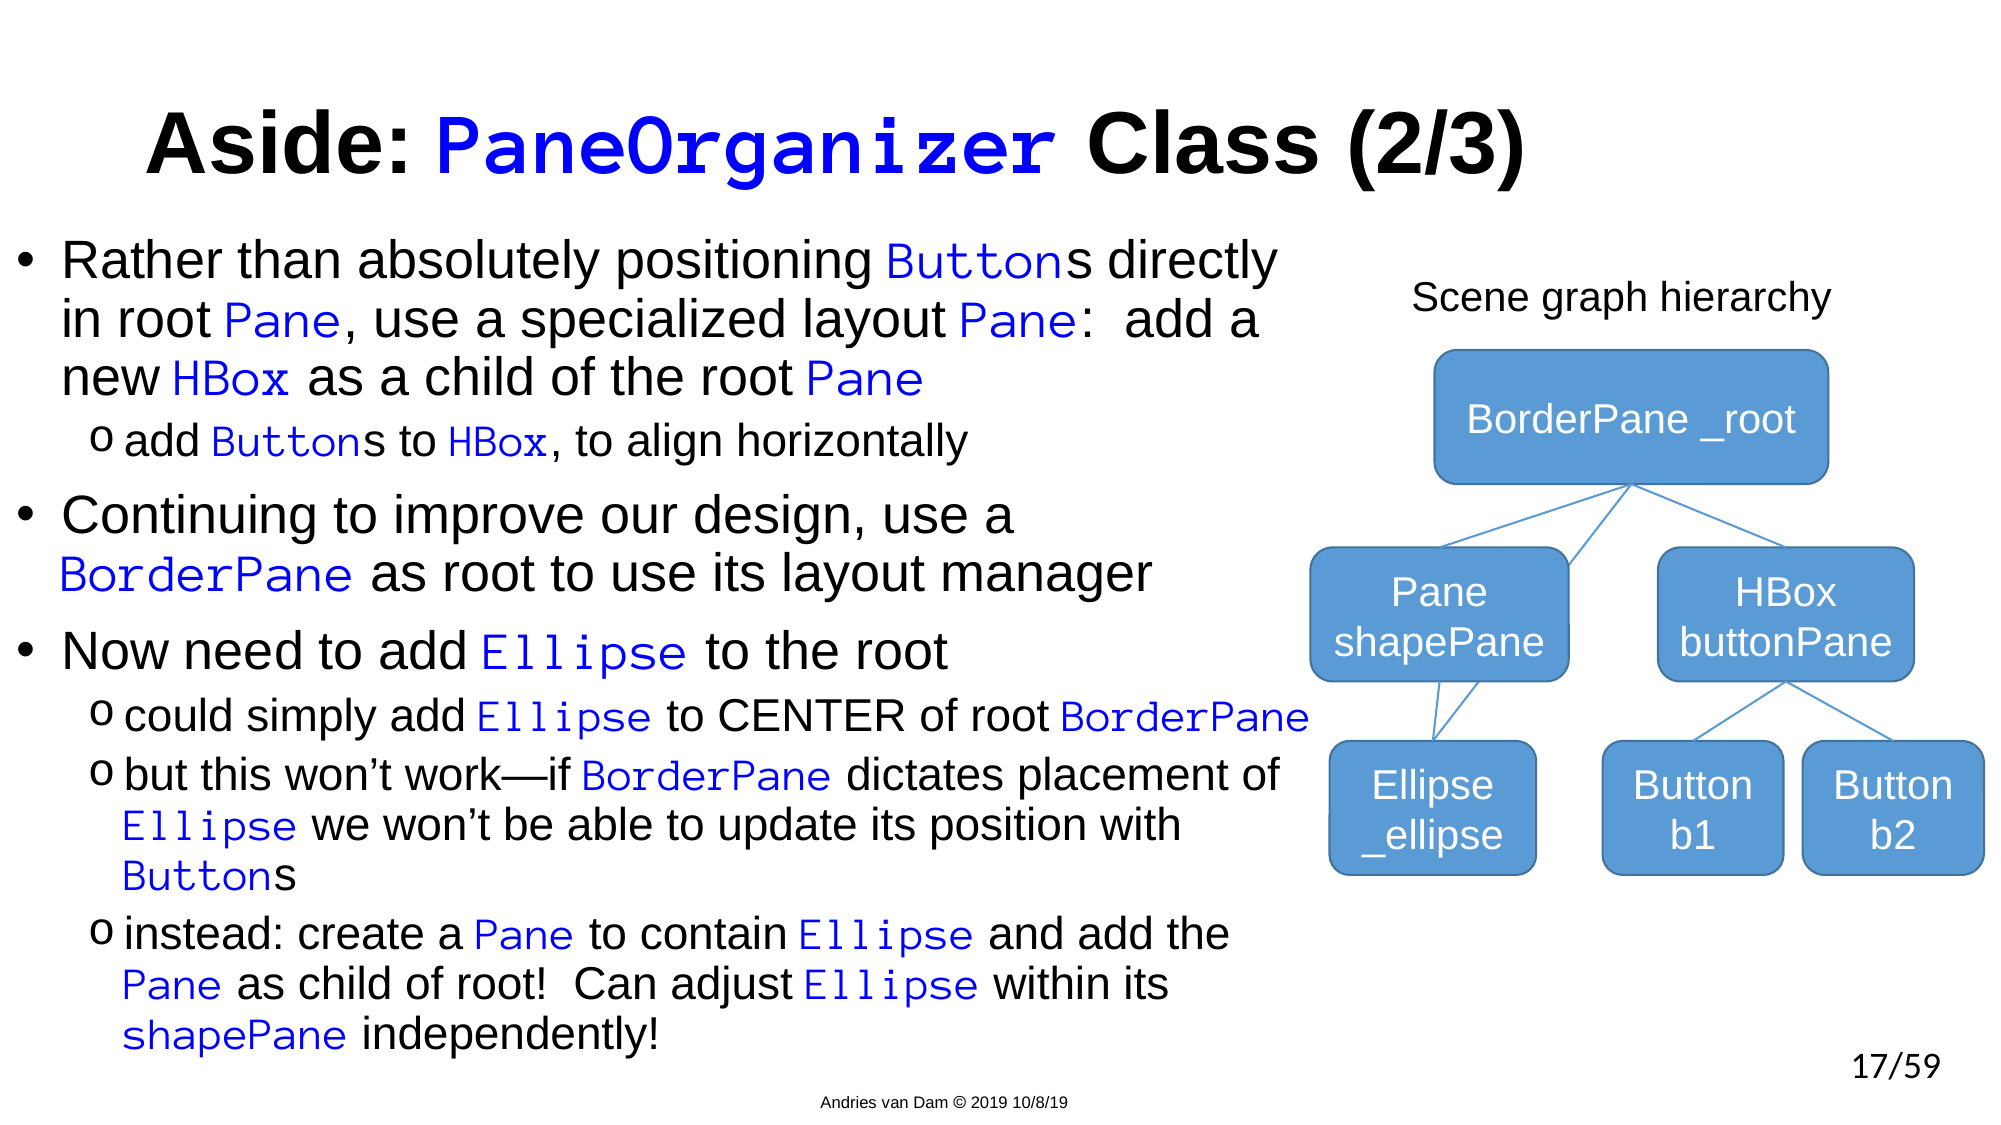

# Aside: PaneOrganizer Class (2/3)
Rather than absolutely positioning Buttons directly in root Pane, use a specialized layout Pane:  add a new HBox as a child of the root Pane
add Buttons to HBox, to align horizontally
Continuing to improve our design, use a BorderPane as root to use its layout manager
Now need to add Ellipse to the root
could simply add Ellipse to CENTER of root BorderPane
but this won’t work—if BorderPane dictates placement of Ellipse we won’t be able to update its position with Buttons
instead: create a Pane to contain Ellipse and add the Pane as child of root!  Can adjust Ellipse within its shapePane independently!
Scene graph hierarchy
BorderPane _root
Pane shapePane
HBox buttonPane
Ellipse _ellipse
Button
b1
Button
b2